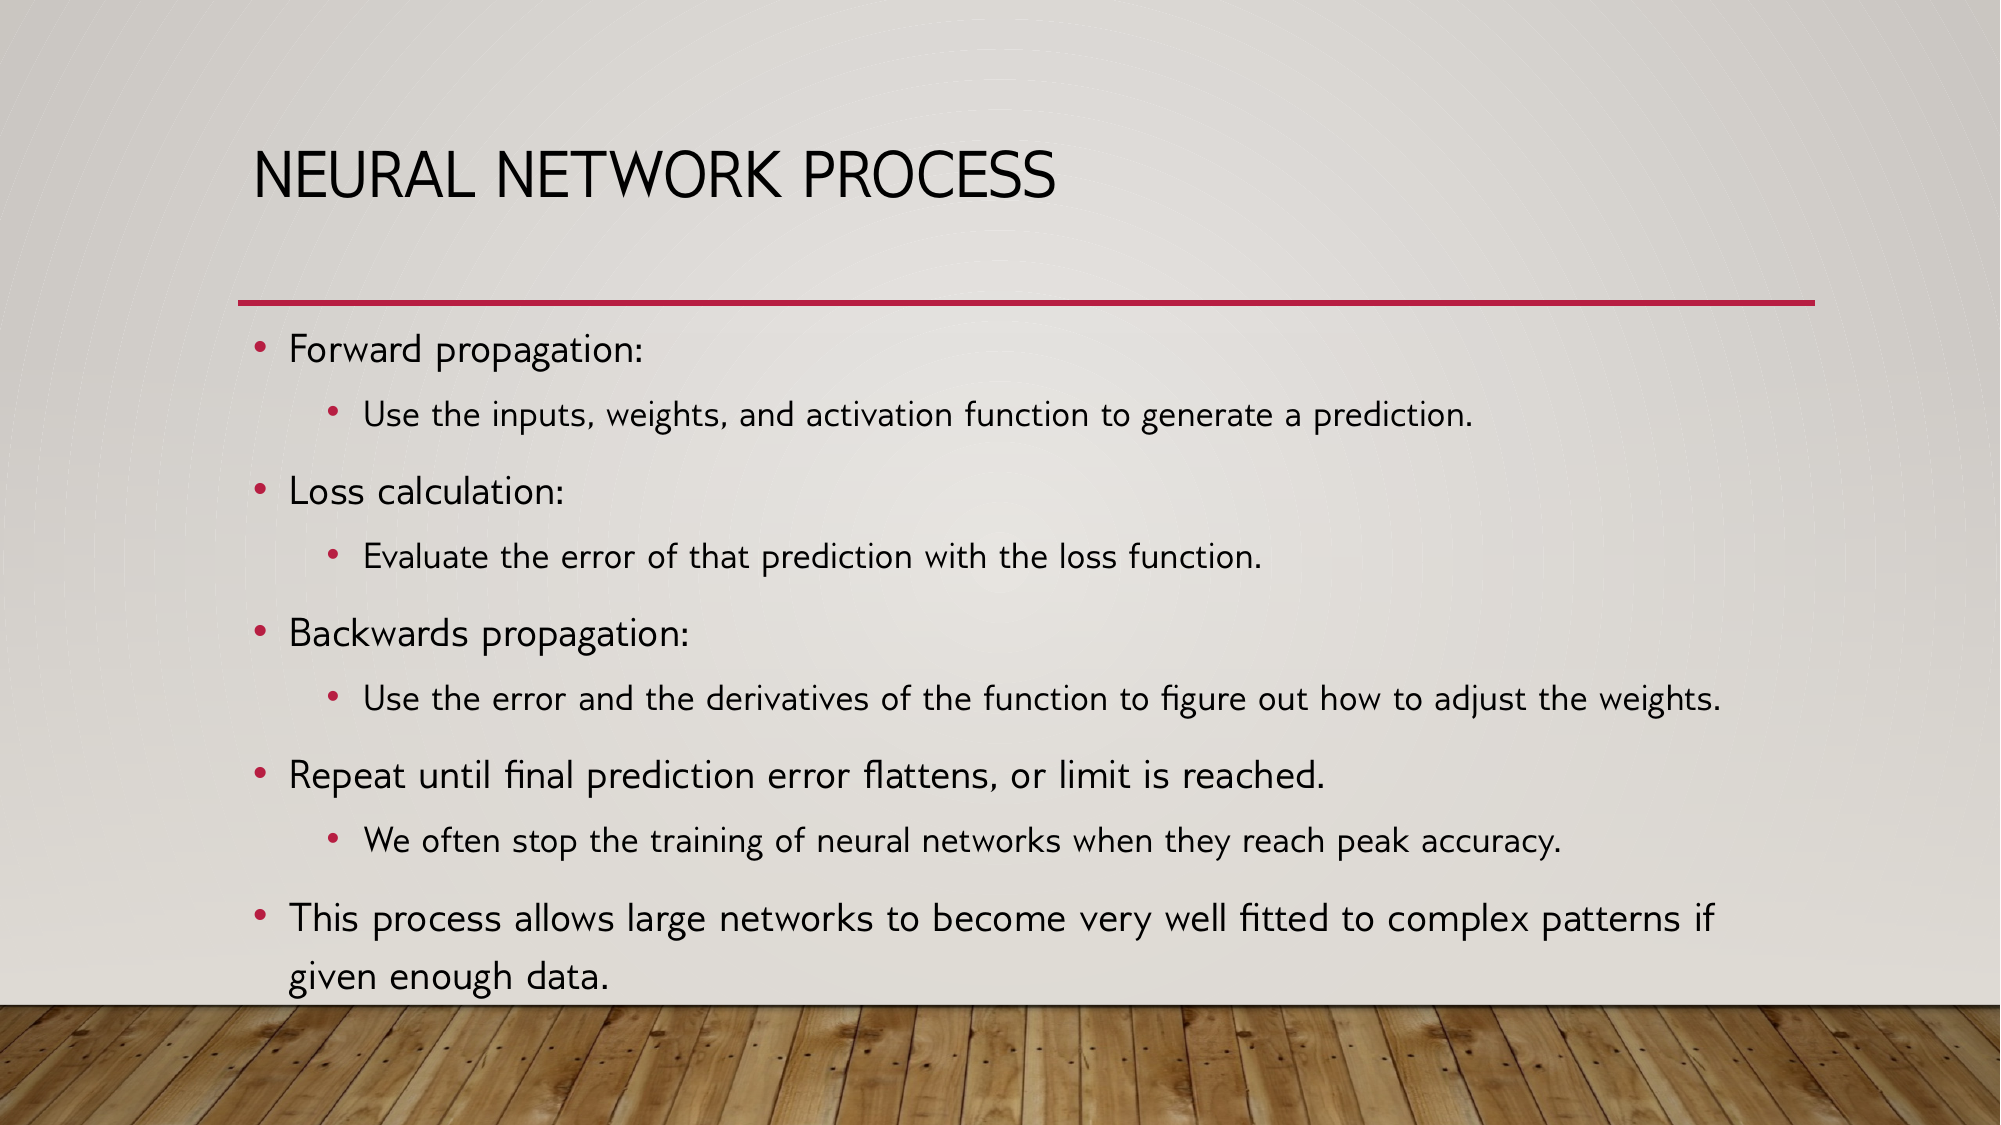

# Neural Network Process
Forward propagation:
Use the inputs, weights, and activation function to generate a prediction.
Loss calculation:
Evaluate the error of that prediction with the loss function.
Backwards propagation:
Use the error and the derivatives of the function to figure out how to adjust the weights.
Repeat until final prediction error flattens, or limit is reached.
We often stop the training of neural networks when they reach peak accuracy.
This process allows large networks to become very well fitted to complex patterns if given enough data.